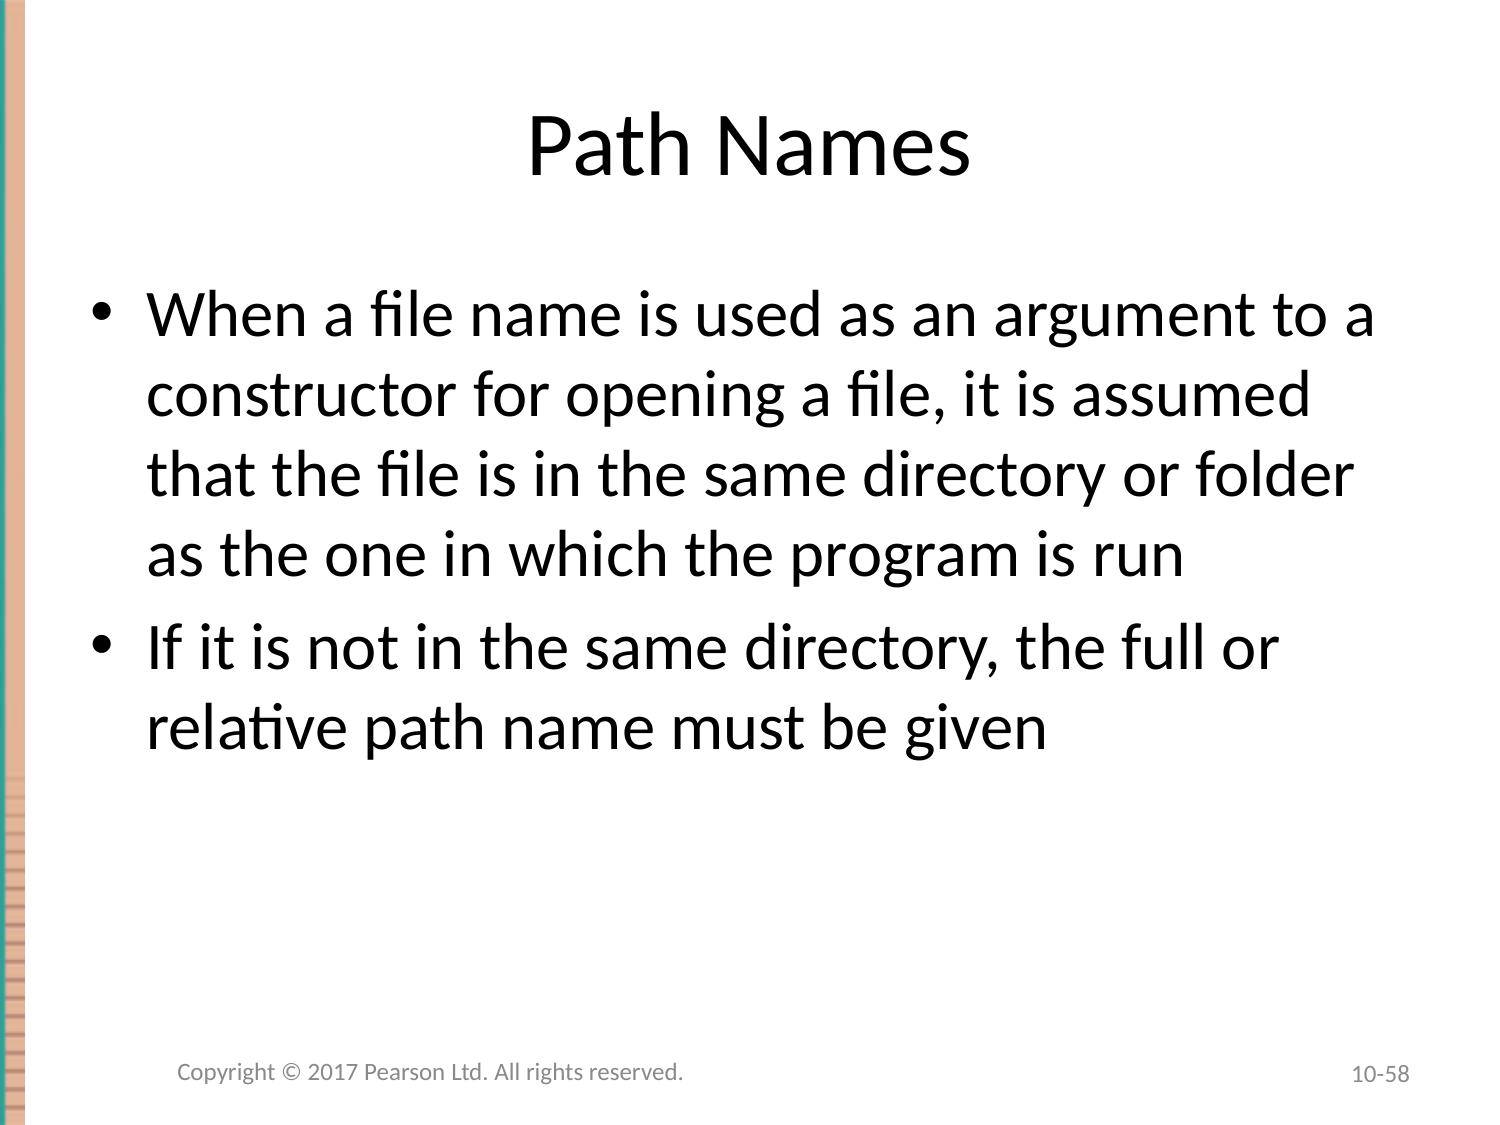

# Path Names
When a file name is used as an argument to a constructor for opening a file, it is assumed that the file is in the same directory or folder as the one in which the program is run
If it is not in the same directory, the full or relative path name must be given
Copyright © 2017 Pearson Ltd. All rights reserved.
10-58